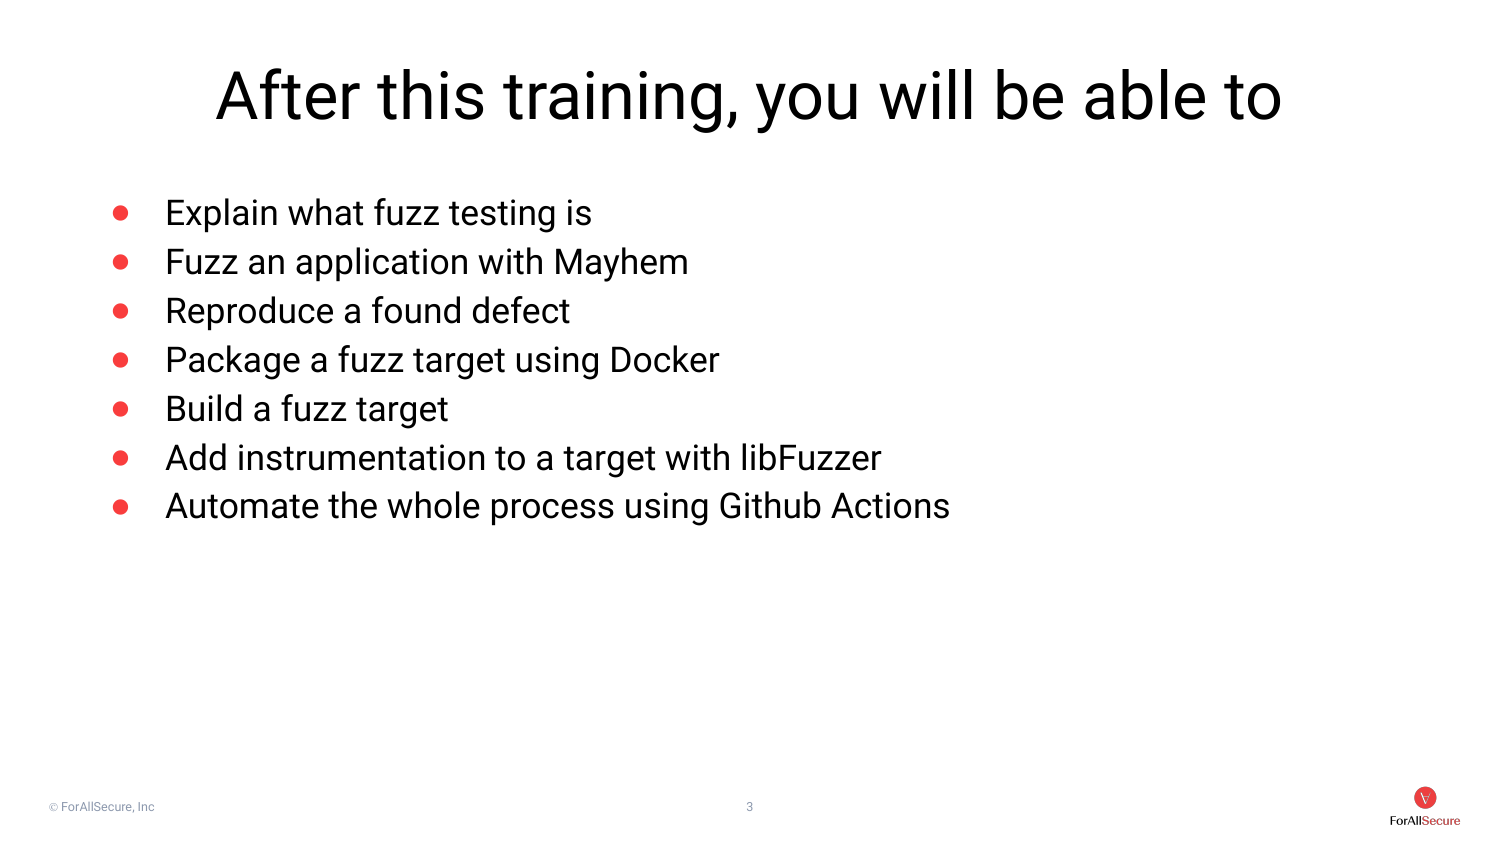

# After this training, you will be able to
Explain what fuzz testing is
Fuzz an application with Mayhem
Reproduce a found defect
Package a fuzz target using Docker
Build a fuzz target
Add instrumentation to a target with libFuzzer
Automate the whole process using Github Actions